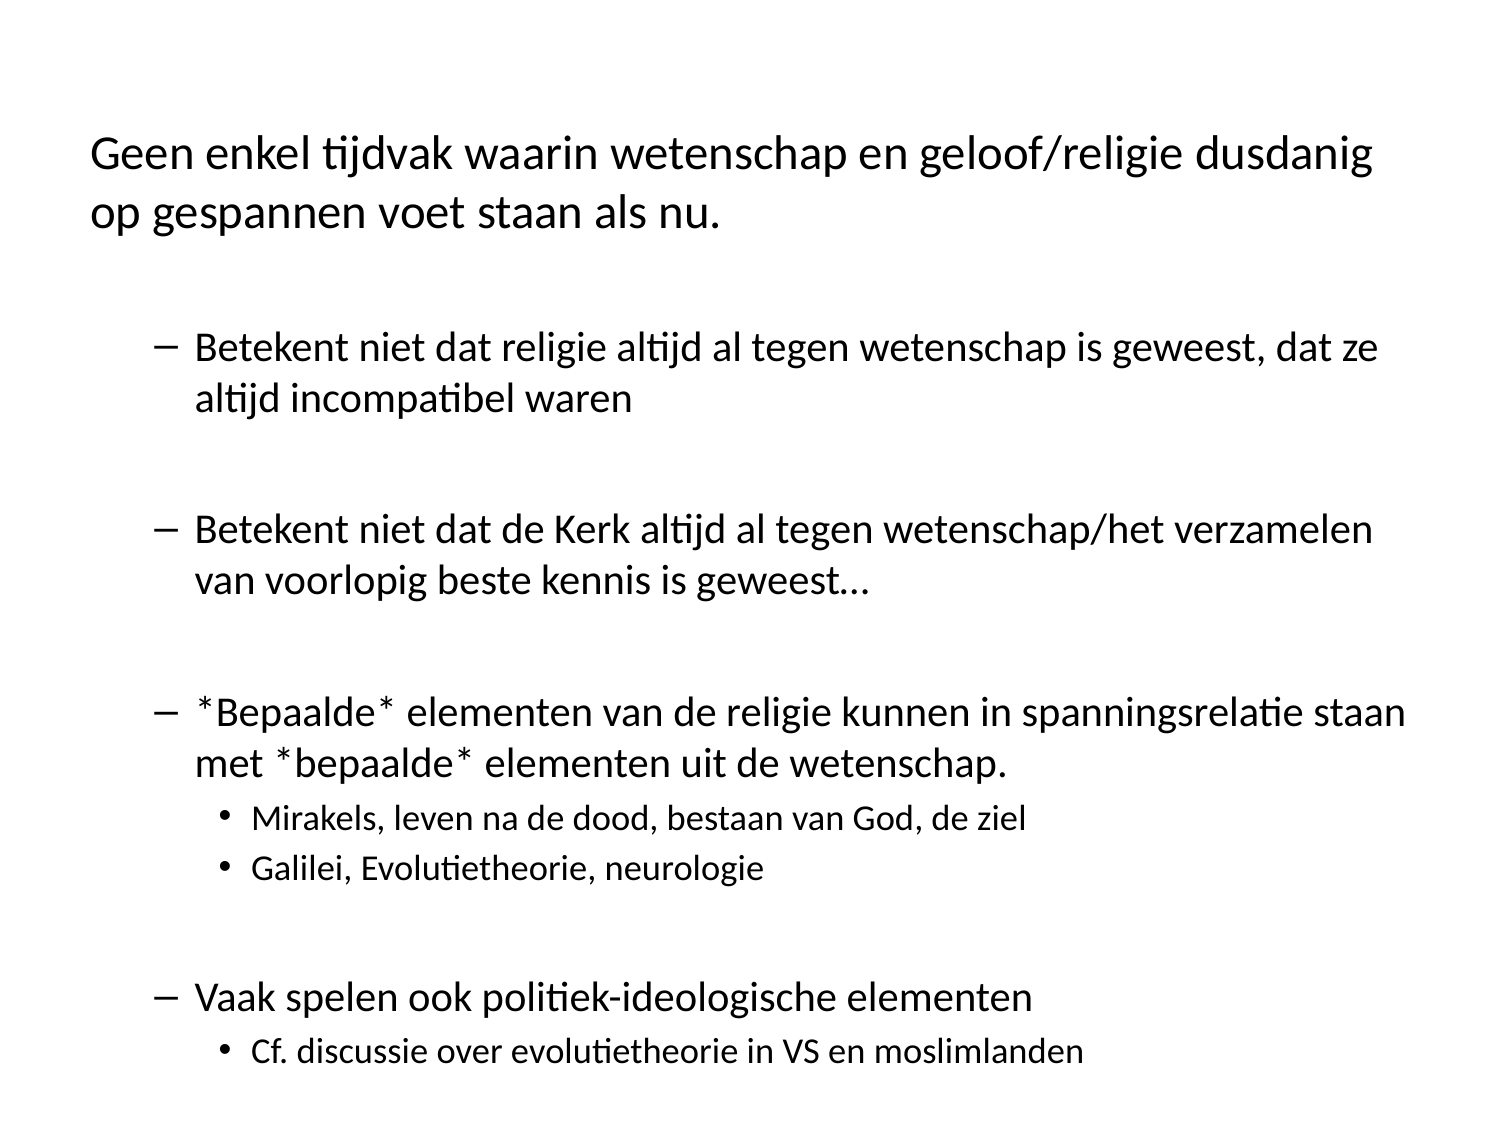

Geen enkel tijdvak waarin wetenschap en geloof/religie dusdanig op gespannen voet staan als nu.

Betekent niet dat religie altijd al tegen wetenschap is geweest, dat ze altijd incompatibel waren

Betekent niet dat de Kerk altijd al tegen wetenschap/het verzamelen van voorlopig beste kennis is geweest…

*Bepaalde* elementen van de religie kunnen in spanningsrelatie staan met *bepaalde* elementen uit de wetenschap.
Mirakels, leven na de dood, bestaan van God, de ziel
Galilei, Evolutietheorie, neurologie

Vaak spelen ook politiek-ideologische elementen
Cf. discussie over evolutietheorie in VS en moslimlanden